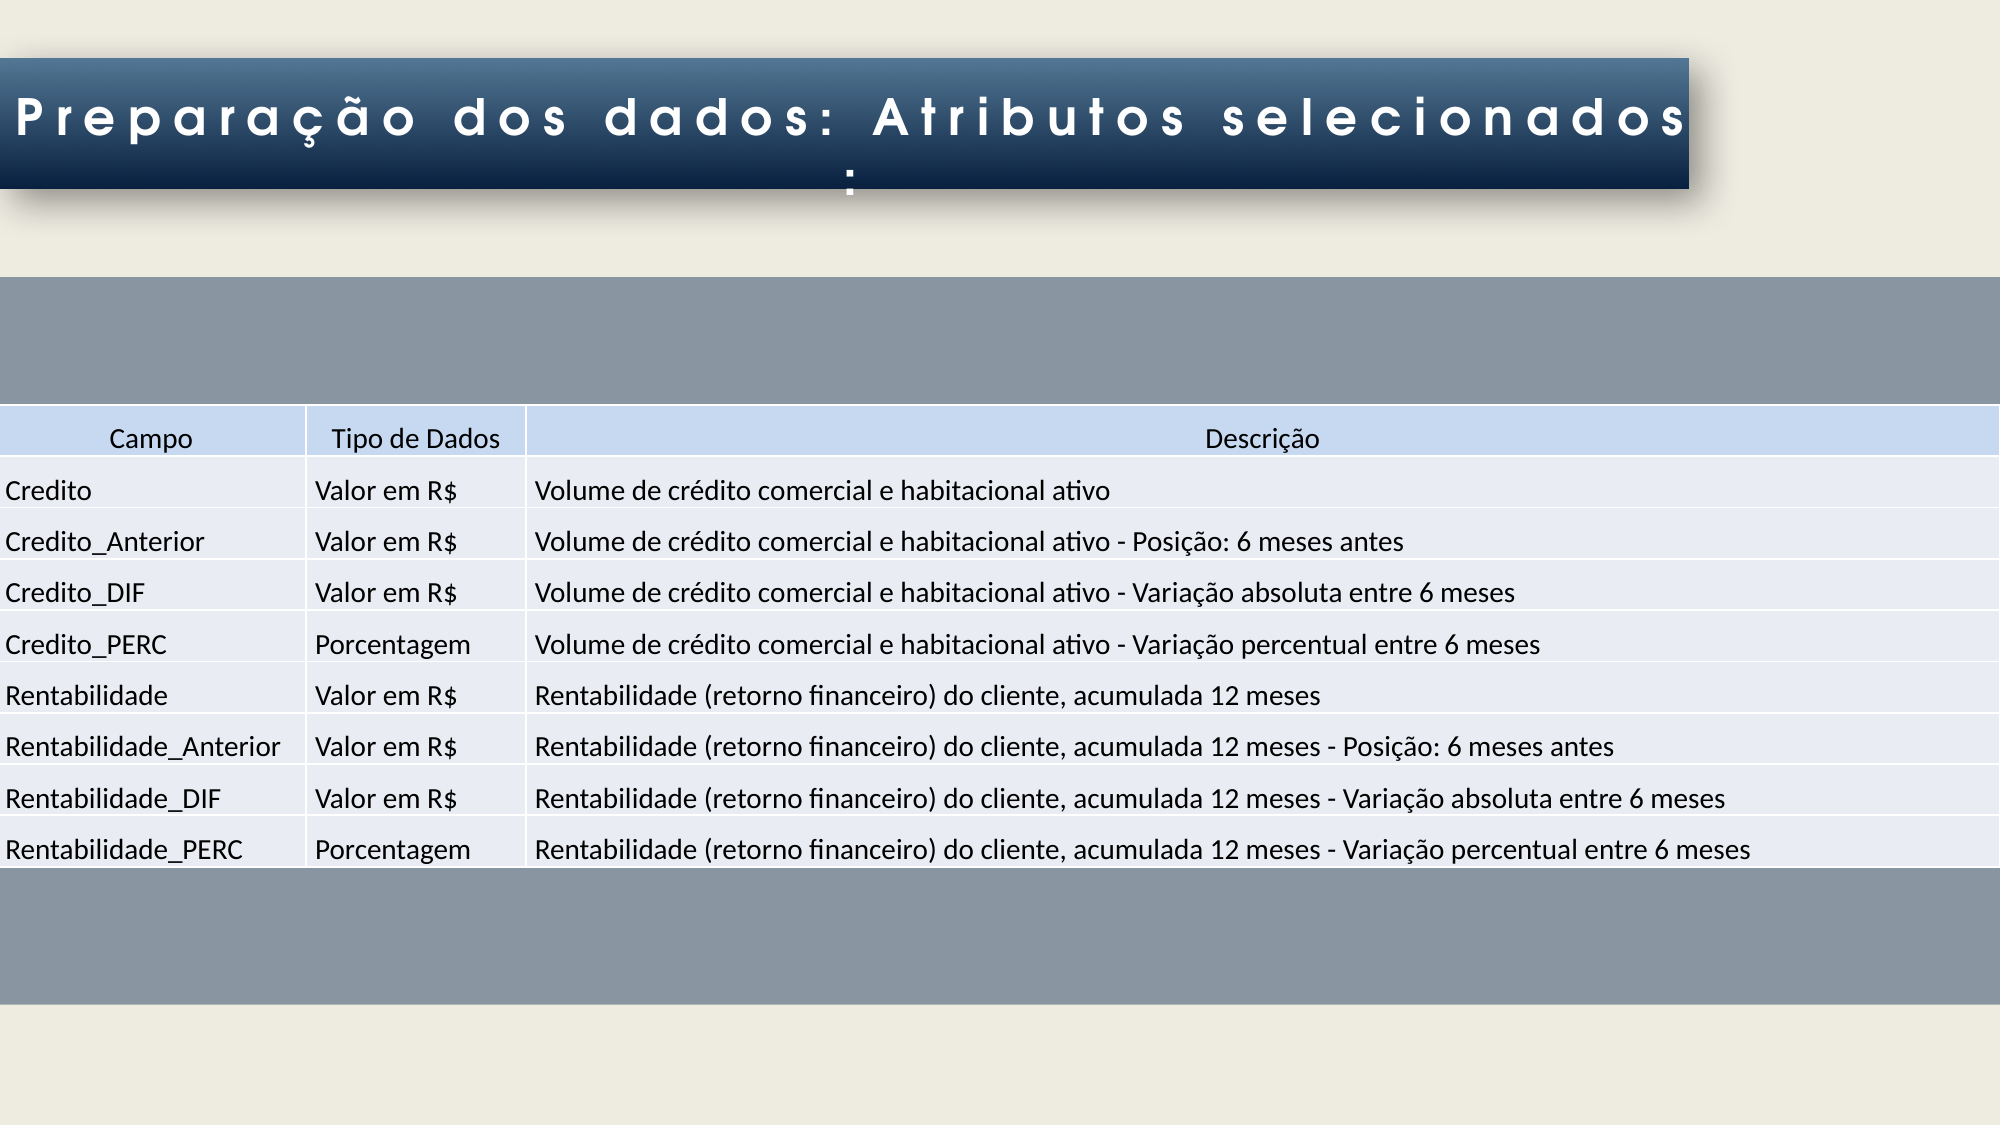

Preparação dos dados: Atributos selecionados
:

| Campo | Tipo de Dados | Descrição |
| --- | --- | --- |
| Credito | Valor em R$ | Volume de crédito comercial e habitacional ativo |
| Credito\_Anterior | Valor em R$ | Volume de crédito comercial e habitacional ativo - Posição: 6 meses antes |
| Credito\_DIF | Valor em R$ | Volume de crédito comercial e habitacional ativo - Variação absoluta entre 6 meses |
| Credito\_PERC | Porcentagem | Volume de crédito comercial e habitacional ativo - Variação percentual entre 6 meses |
| Rentabilidade | Valor em R$ | Rentabilidade (retorno financeiro) do cliente, acumulada 12 meses |
| Rentabilidade\_Anterior | Valor em R$ | Rentabilidade (retorno financeiro) do cliente, acumulada 12 meses - Posição: 6 meses antes |
| Rentabilidade\_DIF | Valor em R$ | Rentabilidade (retorno financeiro) do cliente, acumulada 12 meses - Variação absoluta entre 6 meses |
| Rentabilidade\_PERC | Porcentagem | Rentabilidade (retorno financeiro) do cliente, acumulada 12 meses - Variação percentual entre 6 meses |